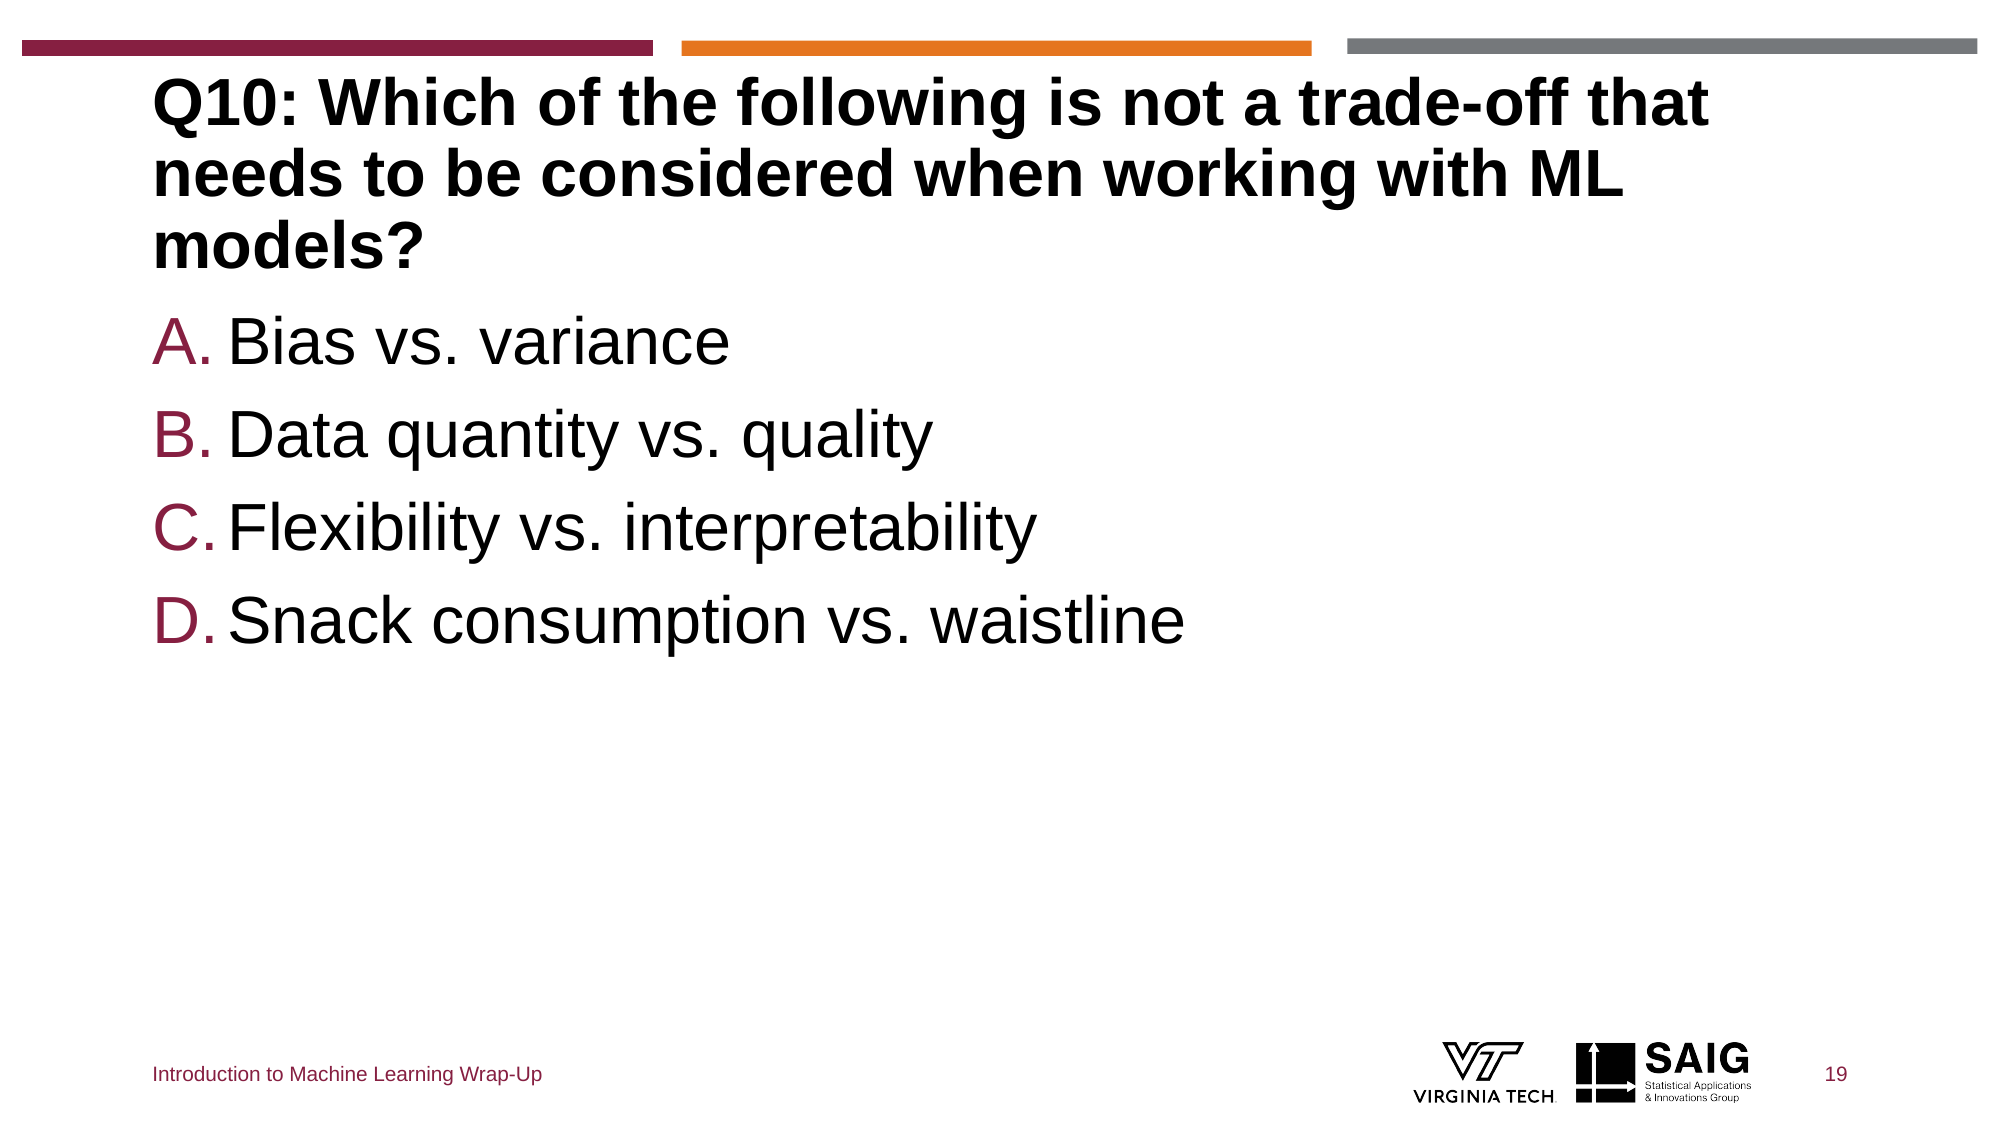

# Q10: Which of the following is not a trade-off that needs to be considered when working with ML models?
Bias vs. variance
Data quantity vs. quality
Flexibility vs. interpretability
Snack consumption vs. waistline
Introduction to Machine Learning Wrap-Up
19